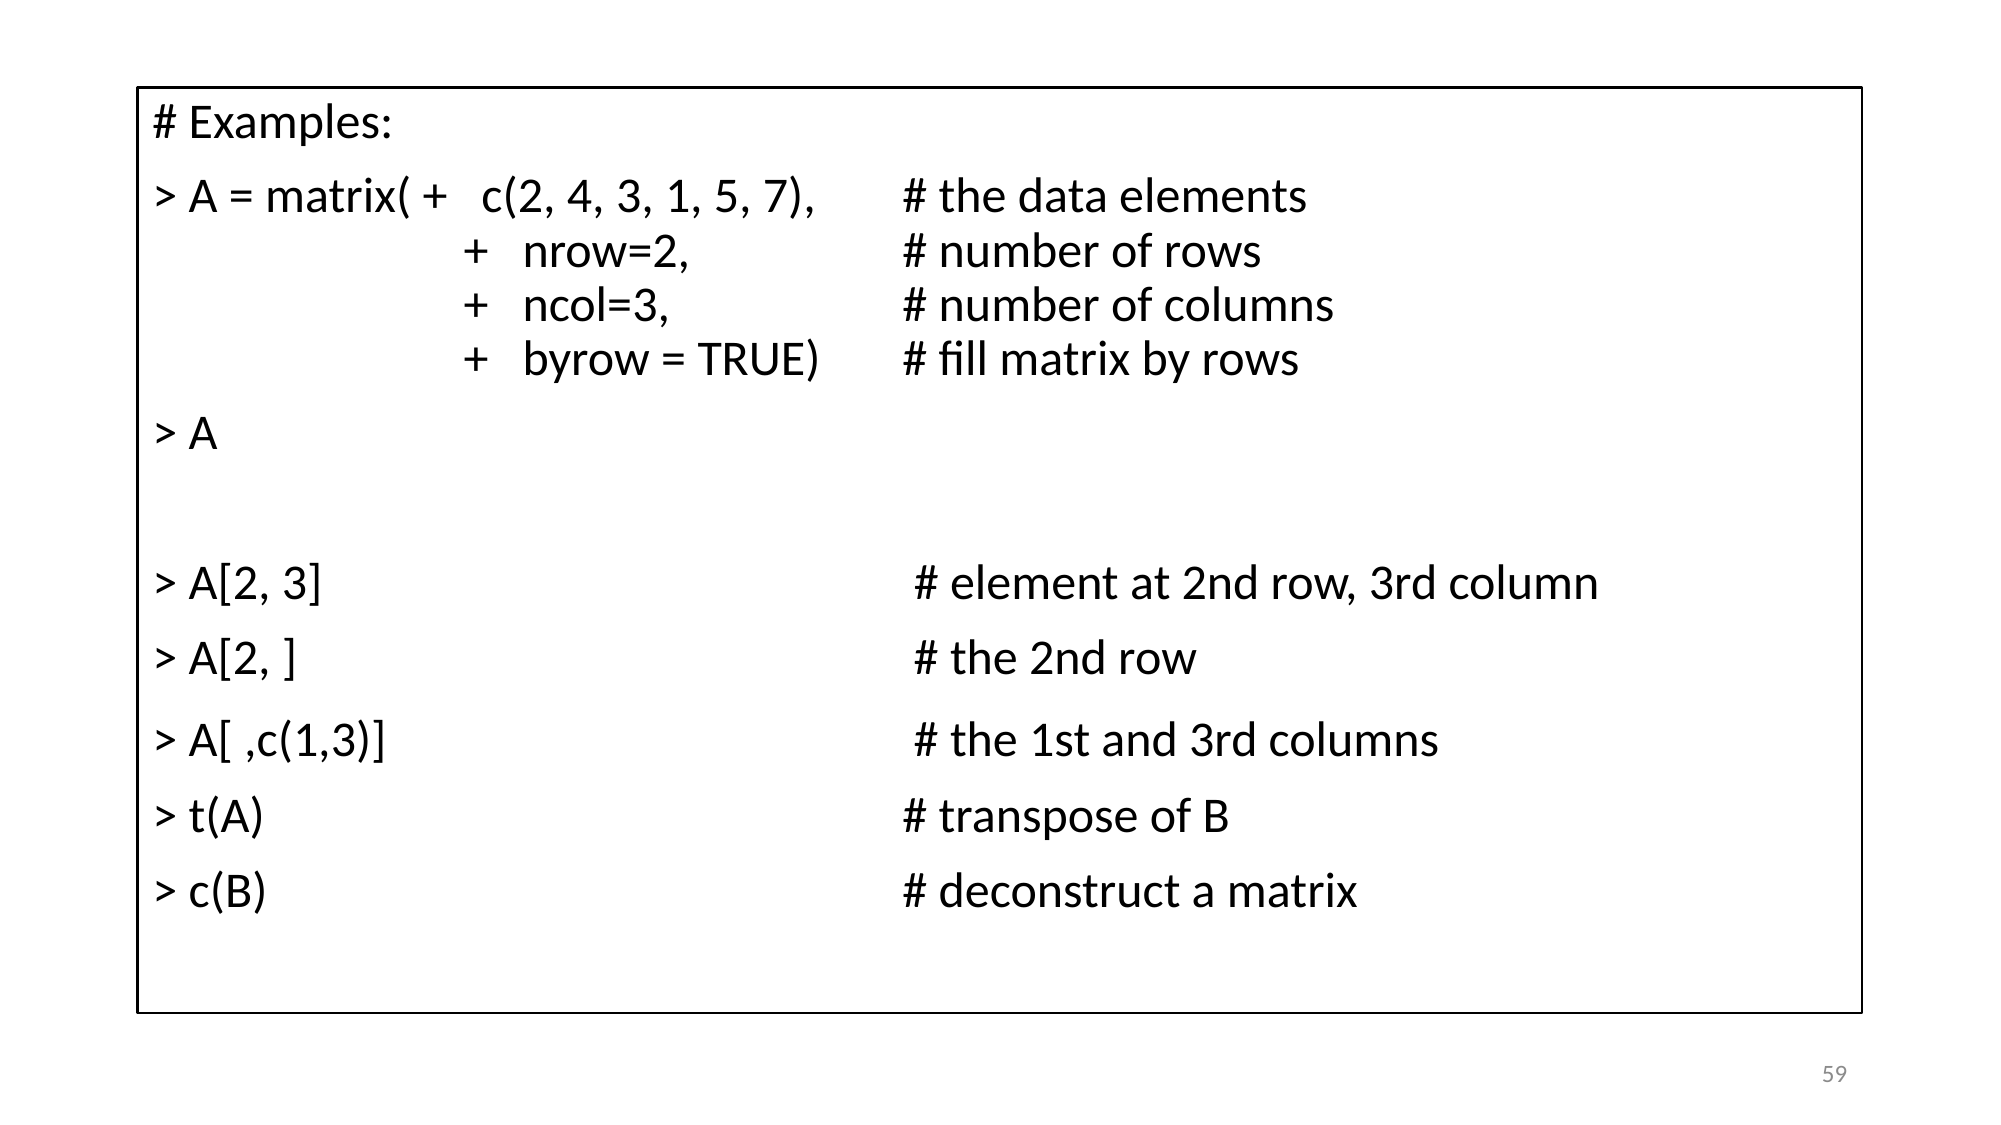

# Examples:
> A = matrix( +   c(2, 4, 3, 1, 5, 7), 	# the data elements 
		 +   nrow=2,             	# number of rows 
		 +   ncol=3,              	# number of columns 
		 +   byrow = TRUE)       	# fill matrix by rows
> A

> A[2, 3]     				 # element at 2nd row, 3rd column
> A[2, ]       				 # the 2nd row
> A[ ,c(1,3)]  				 # the 1st and 3rd columns
> t(A)          				# transpose of B
> c(B) 					# deconstruct a matrix
59